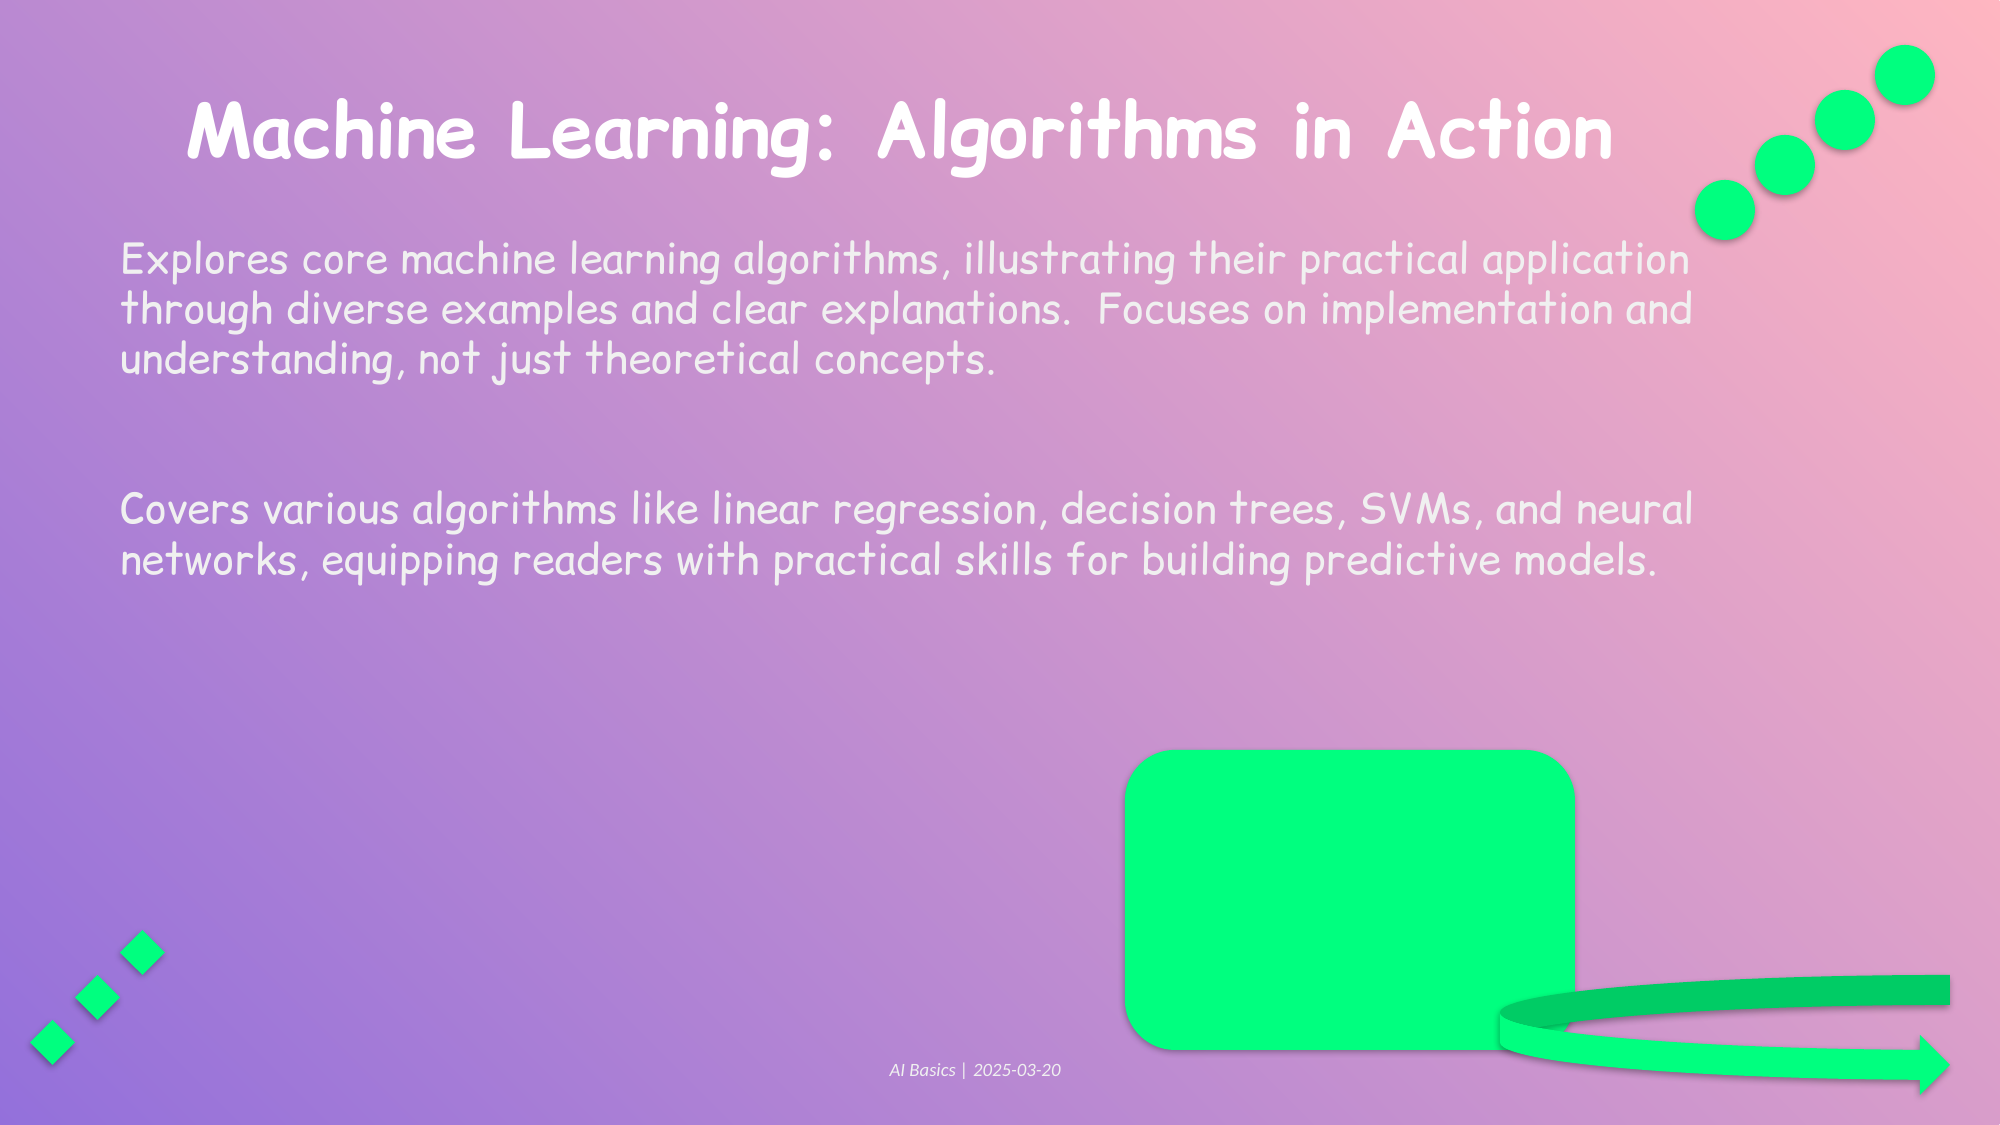

Machine Learning: Algorithms in Action

Explores core machine learning algorithms, illustrating their practical application through diverse examples and clear explanations.  Focuses on implementation and understanding, not just theoretical concepts.

Covers various algorithms like linear regression, decision trees, SVMs, and neural networks, equipping readers with practical skills for building predictive models.

AI Basics | 2025-03-20